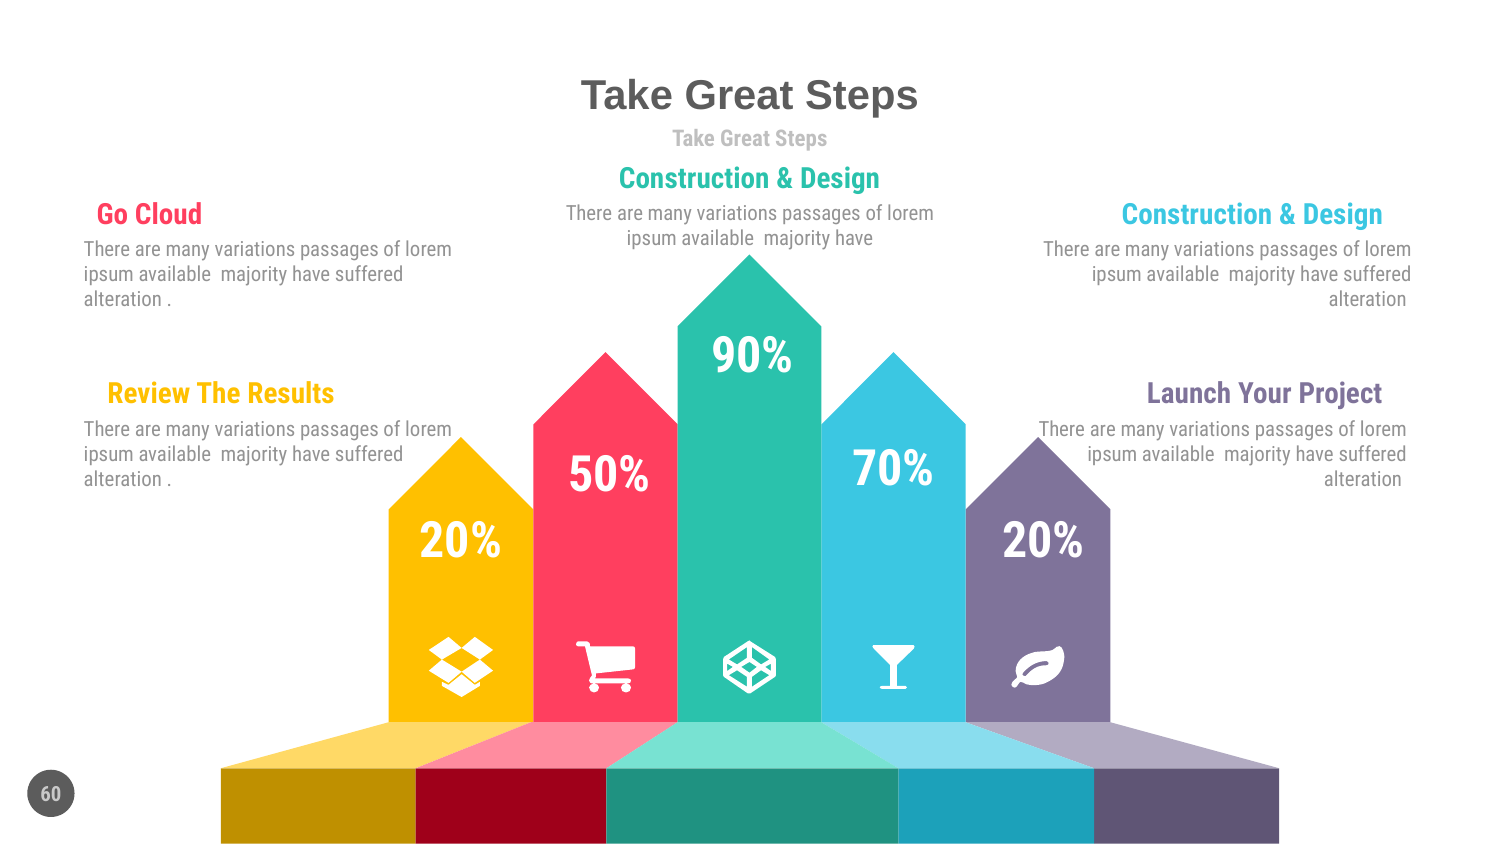

# Take Great Steps
Take Great Steps
Construction & Design
There are many variations passages of lorem ipsum available  majority have
Go Cloud
There are many variations passages of lorem ipsum available  majority have suffered alteration .
Construction & Design
There are many variations passages of lorem ipsum available  majority have suffered alteration
90%
Review The Results
There are many variations passages of lorem ipsum available  majority have suffered alteration .
Launch Your Project
There are many variations passages of lorem ipsum available  majority have suffered alteration

70%
50%

20%
20%

60